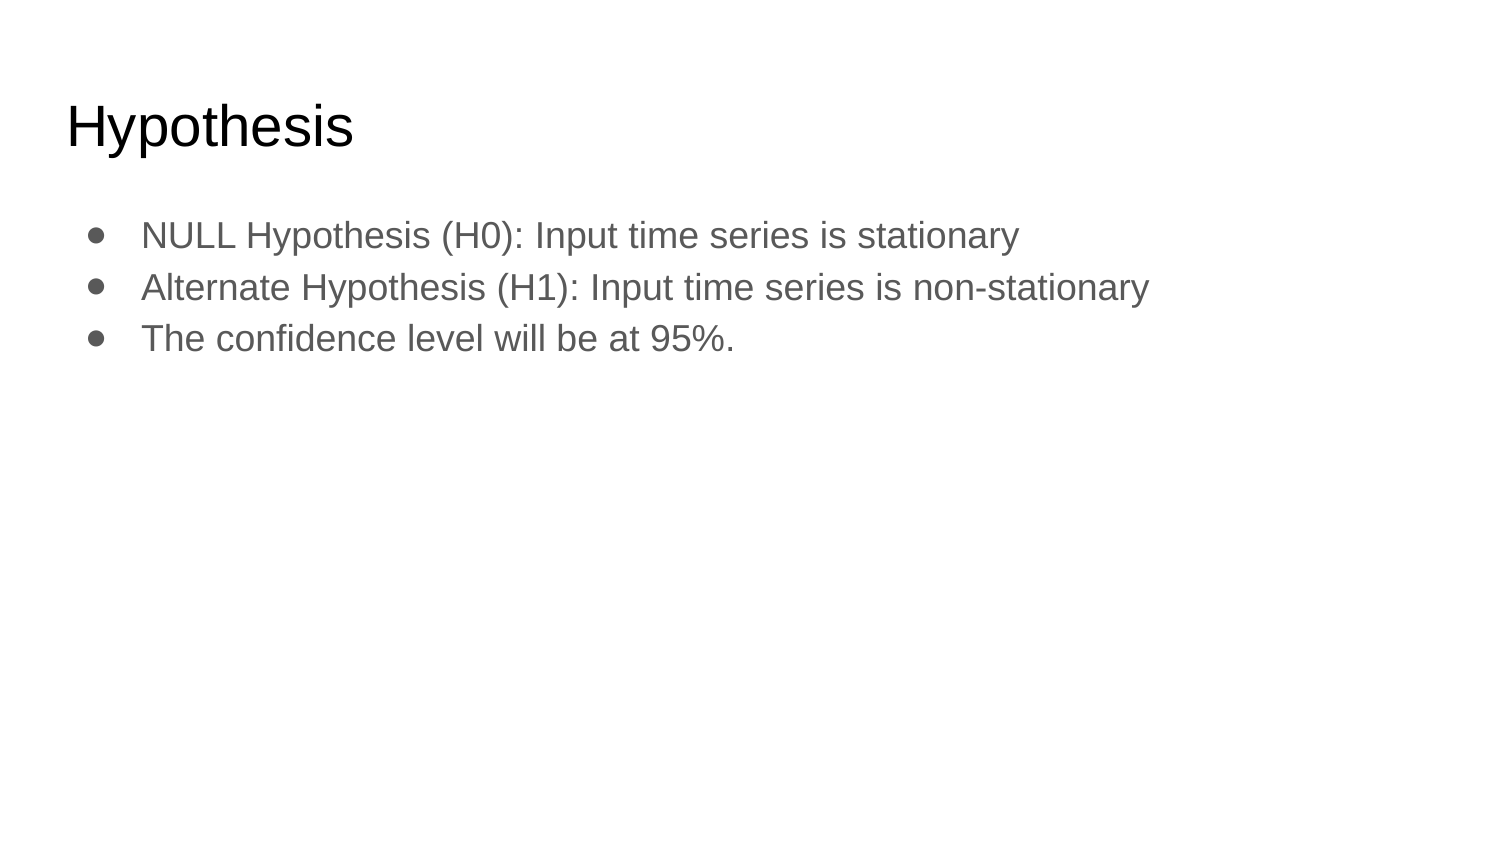

# Hypothesis
NULL Hypothesis (H0): Input time series is stationary
Alternate Hypothesis (H1): Input time series is non-stationary
The confidence level will be at 95%.